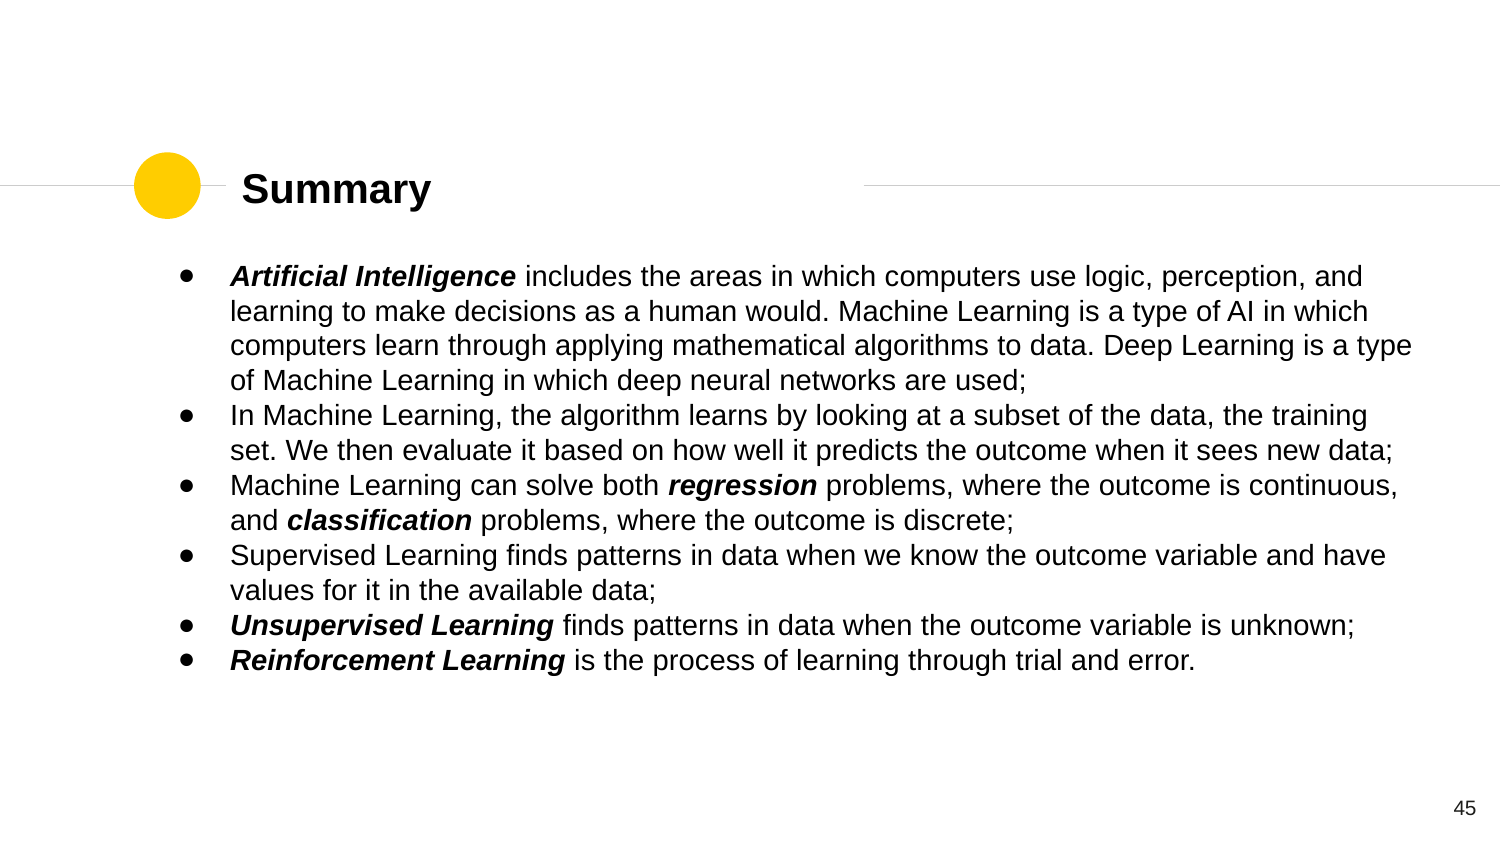

# Summary

Artificial Intelligence includes the areas in which computers use logic, perception, and learning to make decisions as a human would. Machine Learning is a type of AI in which computers learn through applying mathematical algorithms to data. Deep Learning is a type of Machine Learning in which deep neural networks are used;
In Machine Learning, the algorithm learns by looking at a subset of the data, the training set. We then evaluate it based on how well it predicts the outcome when it sees new data;
Machine Learning can solve both regression problems, where the outcome is continuous, and classification problems, where the outcome is discrete;
Supervised Learning finds patterns in data when we know the outcome variable and have values for it in the available data;
Unsupervised Learning finds patterns in data when the outcome variable is unknown;
Reinforcement Learning is the process of learning through trial and error.
45